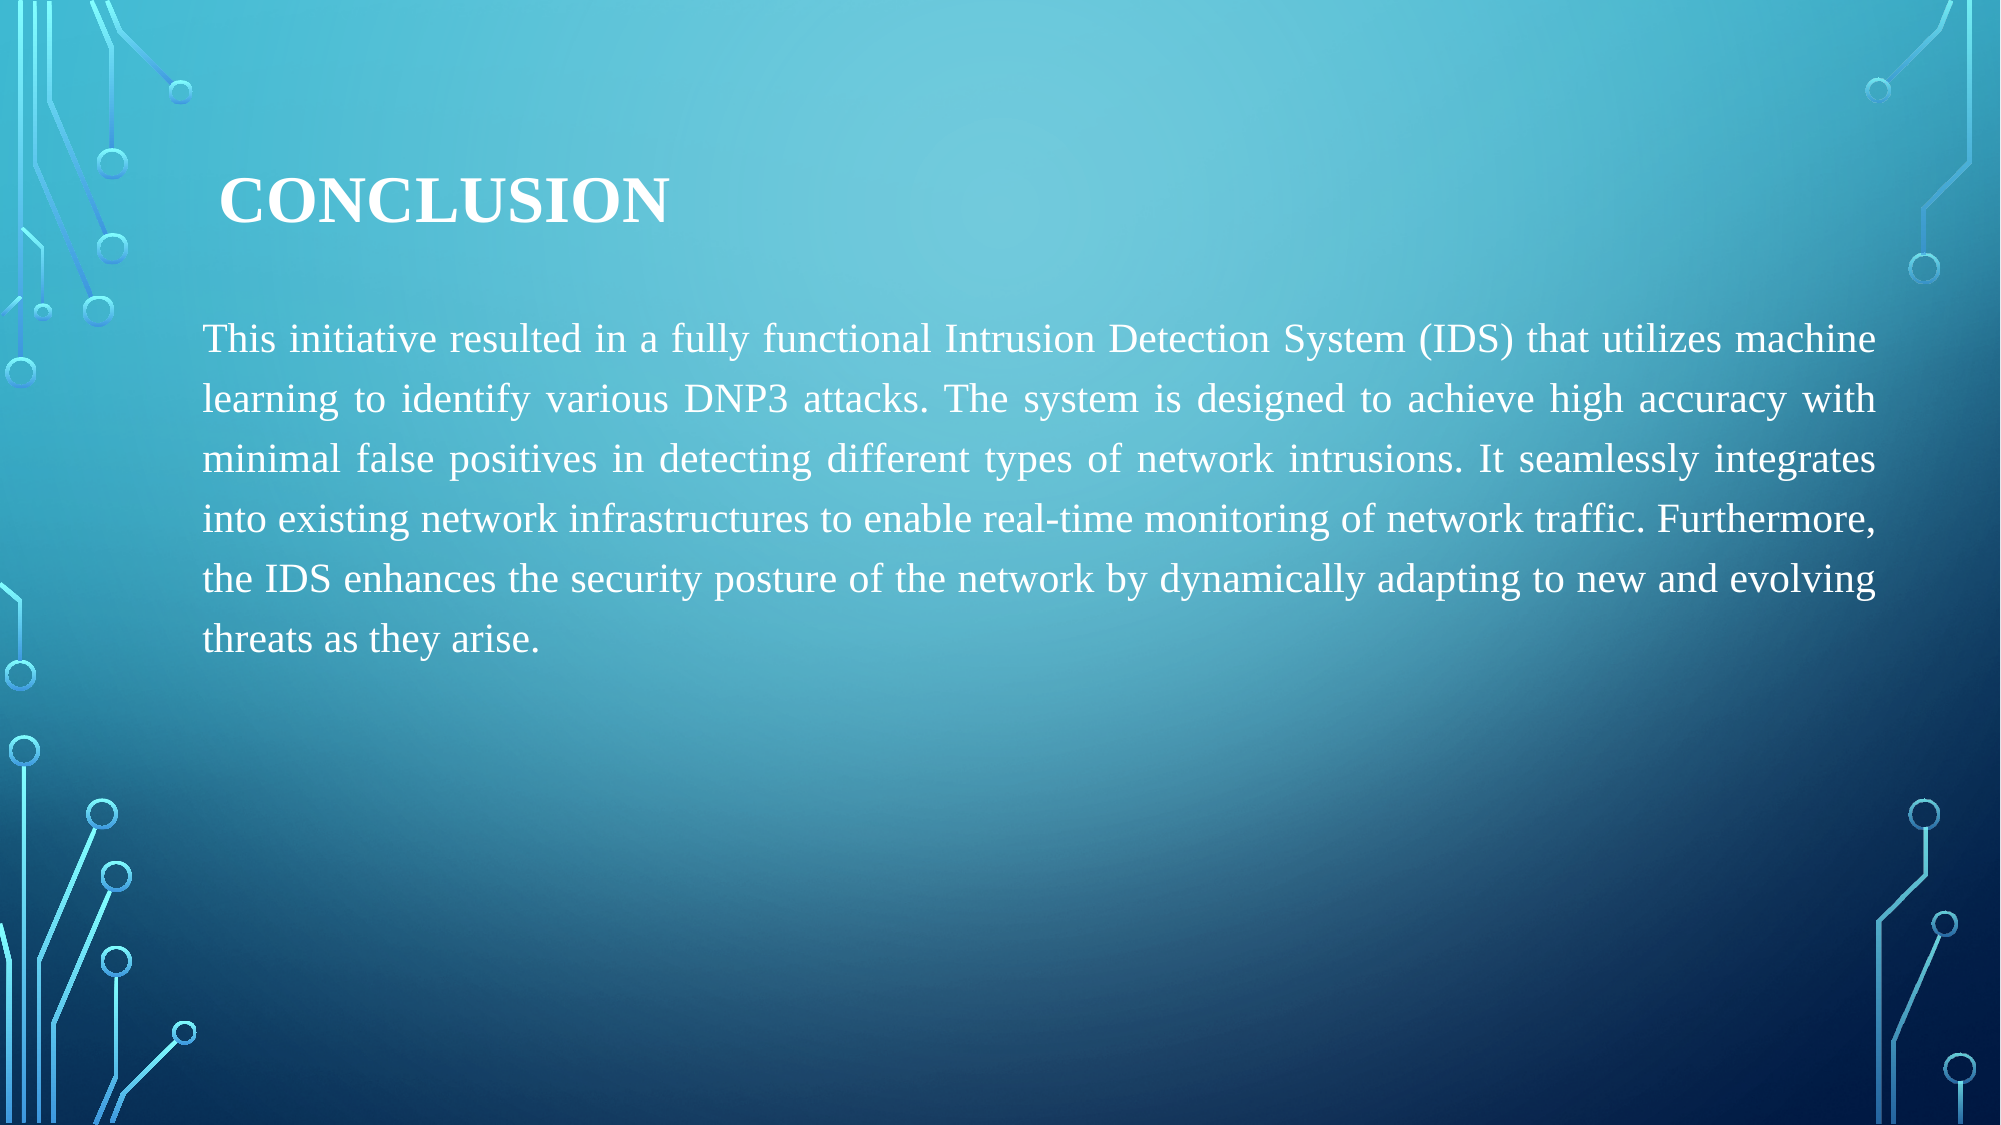

# CONCLUSION
This initiative resulted in a fully functional Intrusion Detection System (IDS) that utilizes machine learning to identify various DNP3 attacks. The system is designed to achieve high accuracy with minimal false positives in detecting different types of network intrusions. It seamlessly integrates into existing network infrastructures to enable real-time monitoring of network traffic. Furthermore, the IDS enhances the security posture of the network by dynamically adapting to new and evolving threats as they arise.